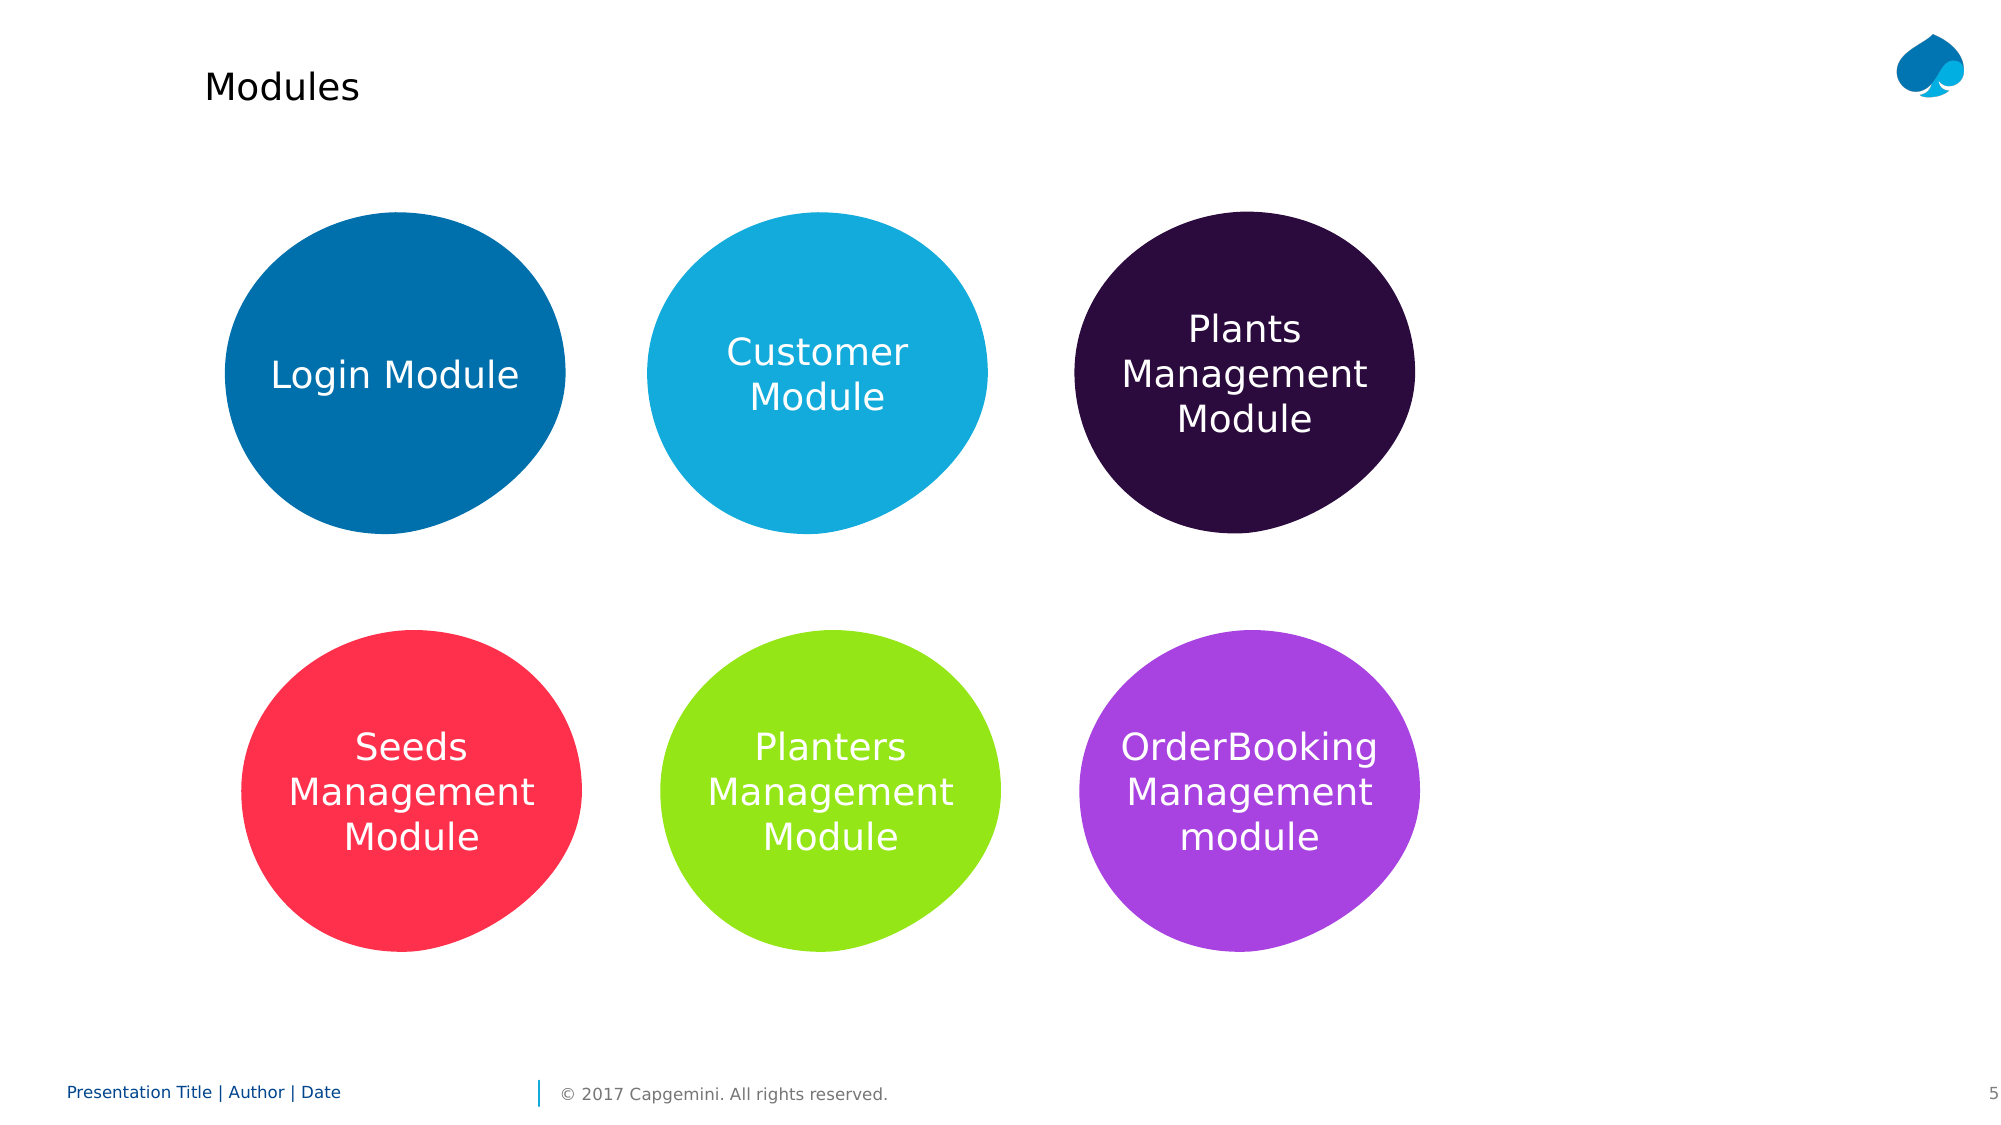

Modules
Plants Management Module
Login Module
Customer Module

Seeds Management Module
Planters
Management Module
OrderBooking Management module